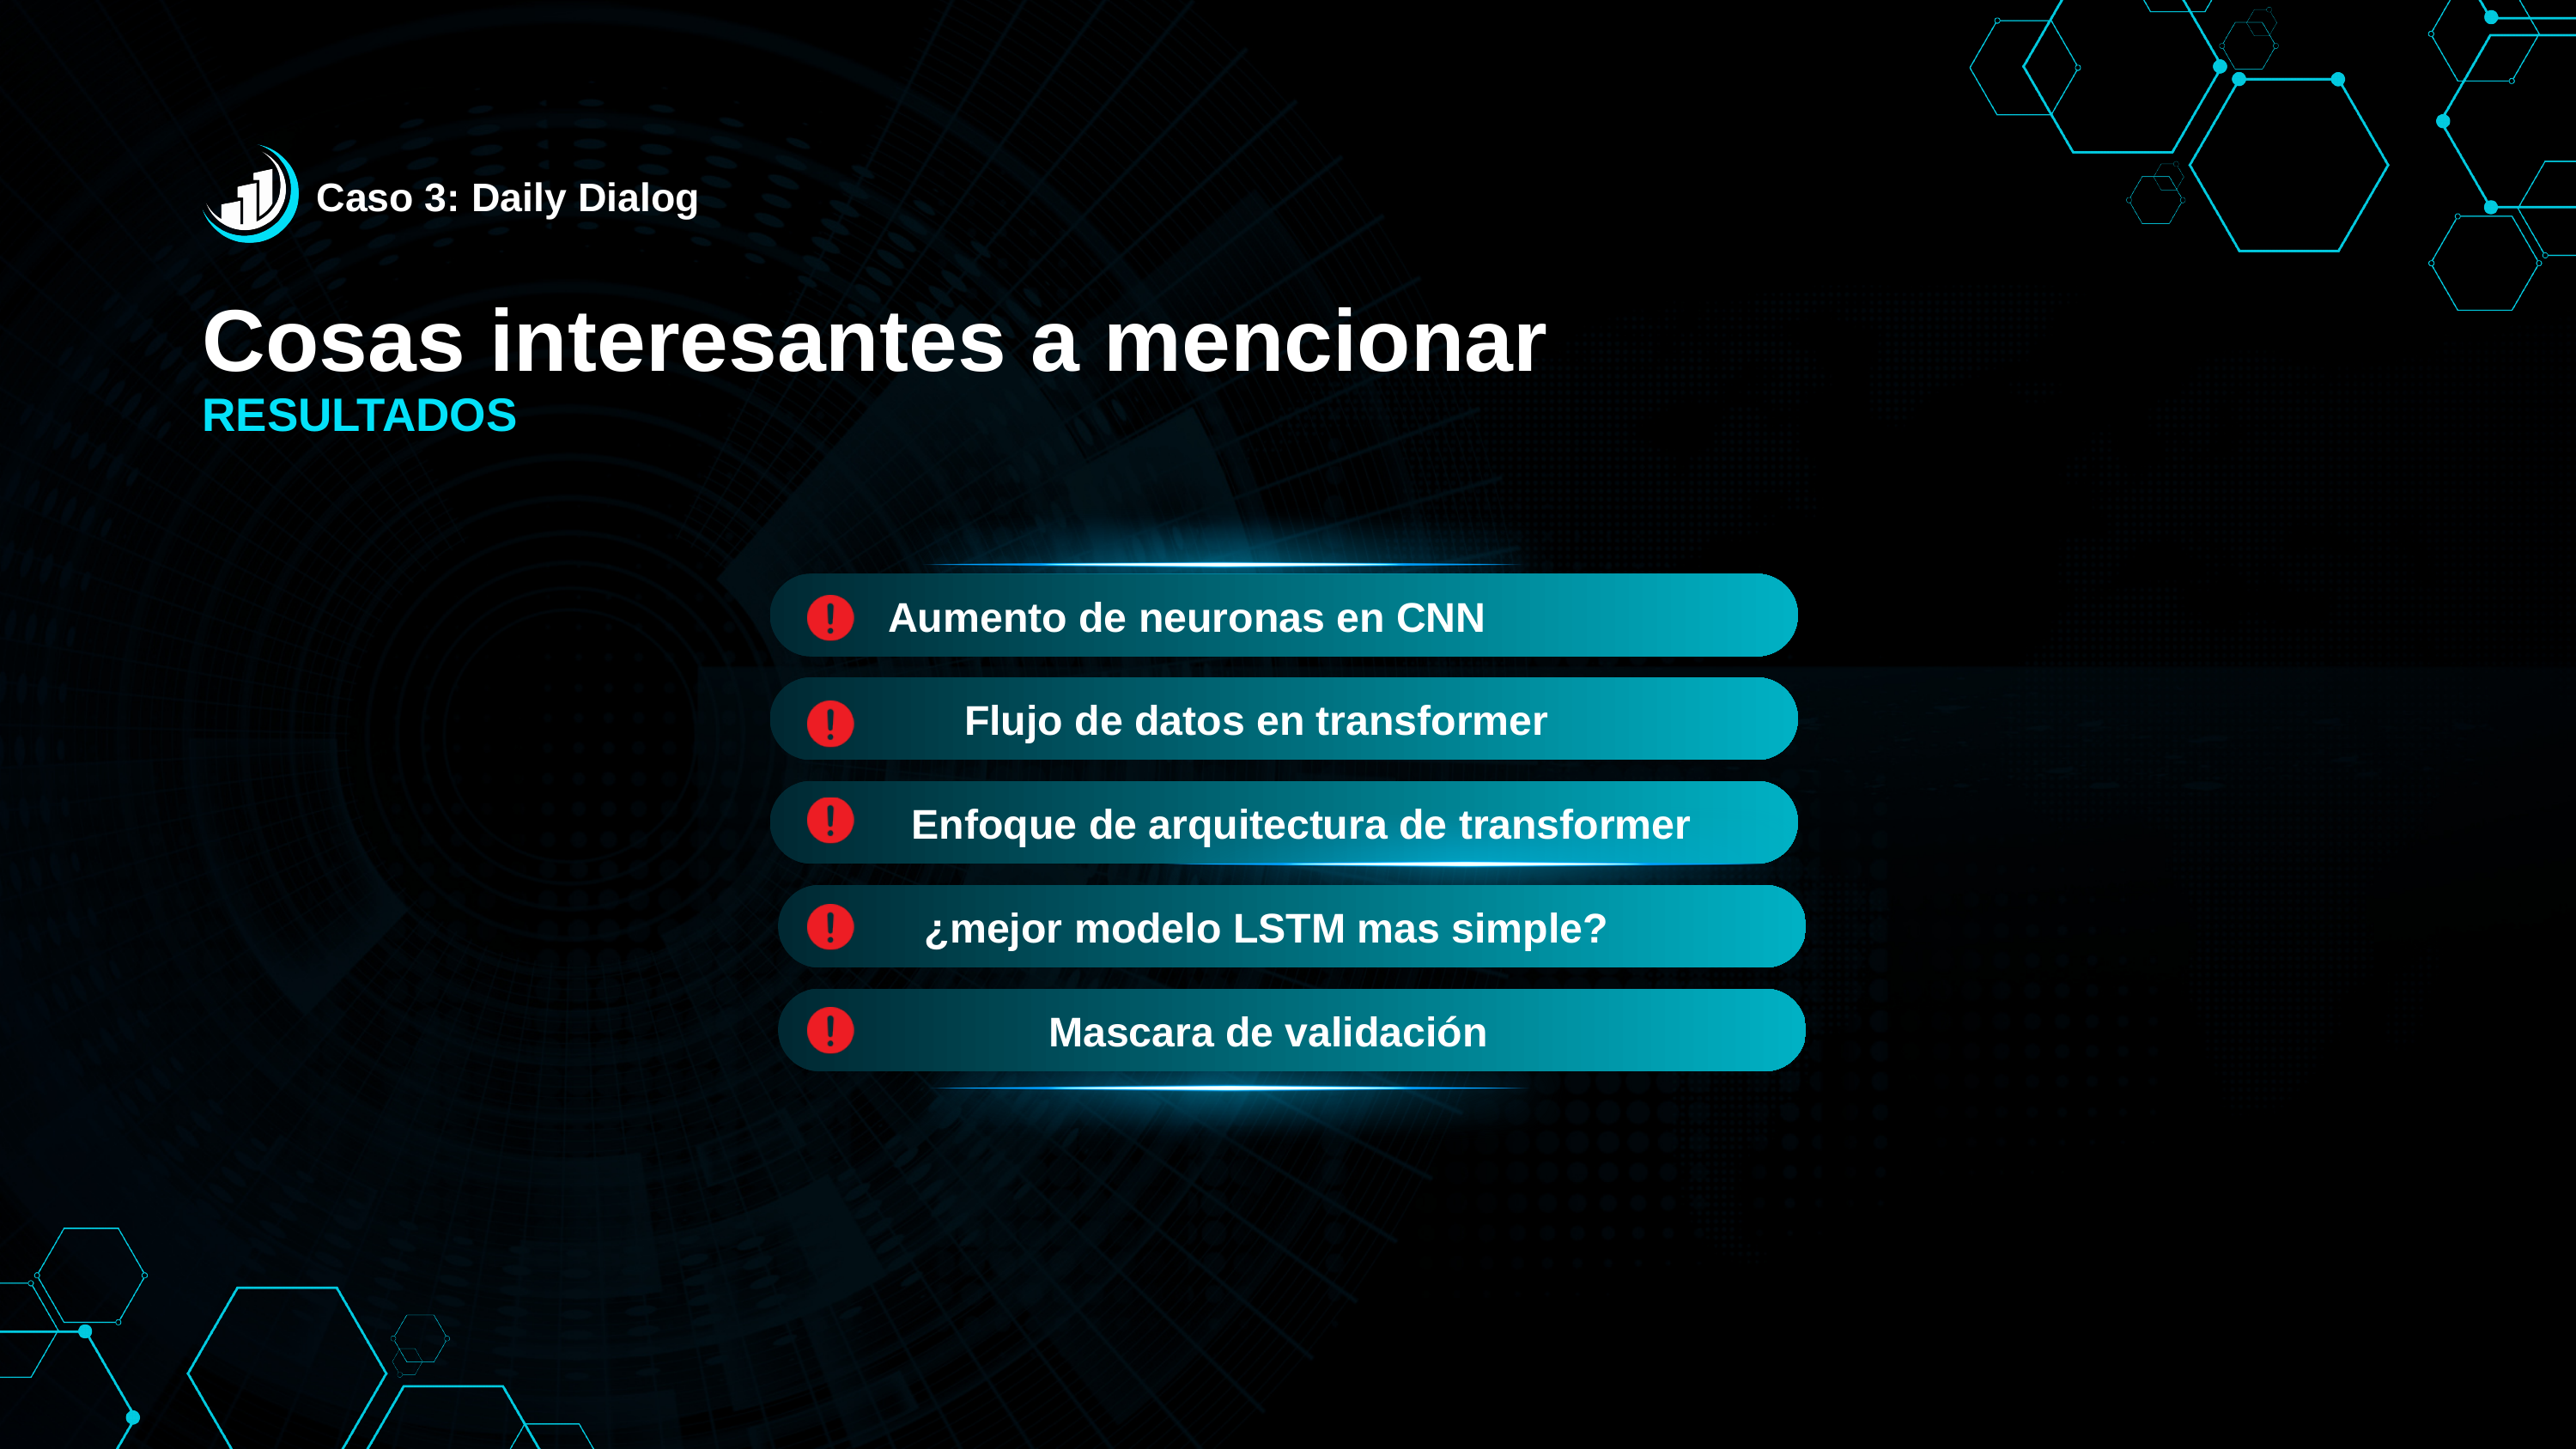

Caso 3: Daily Dialog
Cosas interesantes a mencionar
RESULTADOS

Aumento de neuronas en CNN

Flujo de datos en transformer

Enfoque de arquitectura de transformer

¿mejor modelo LSTM mas simple?

Mascara de validación